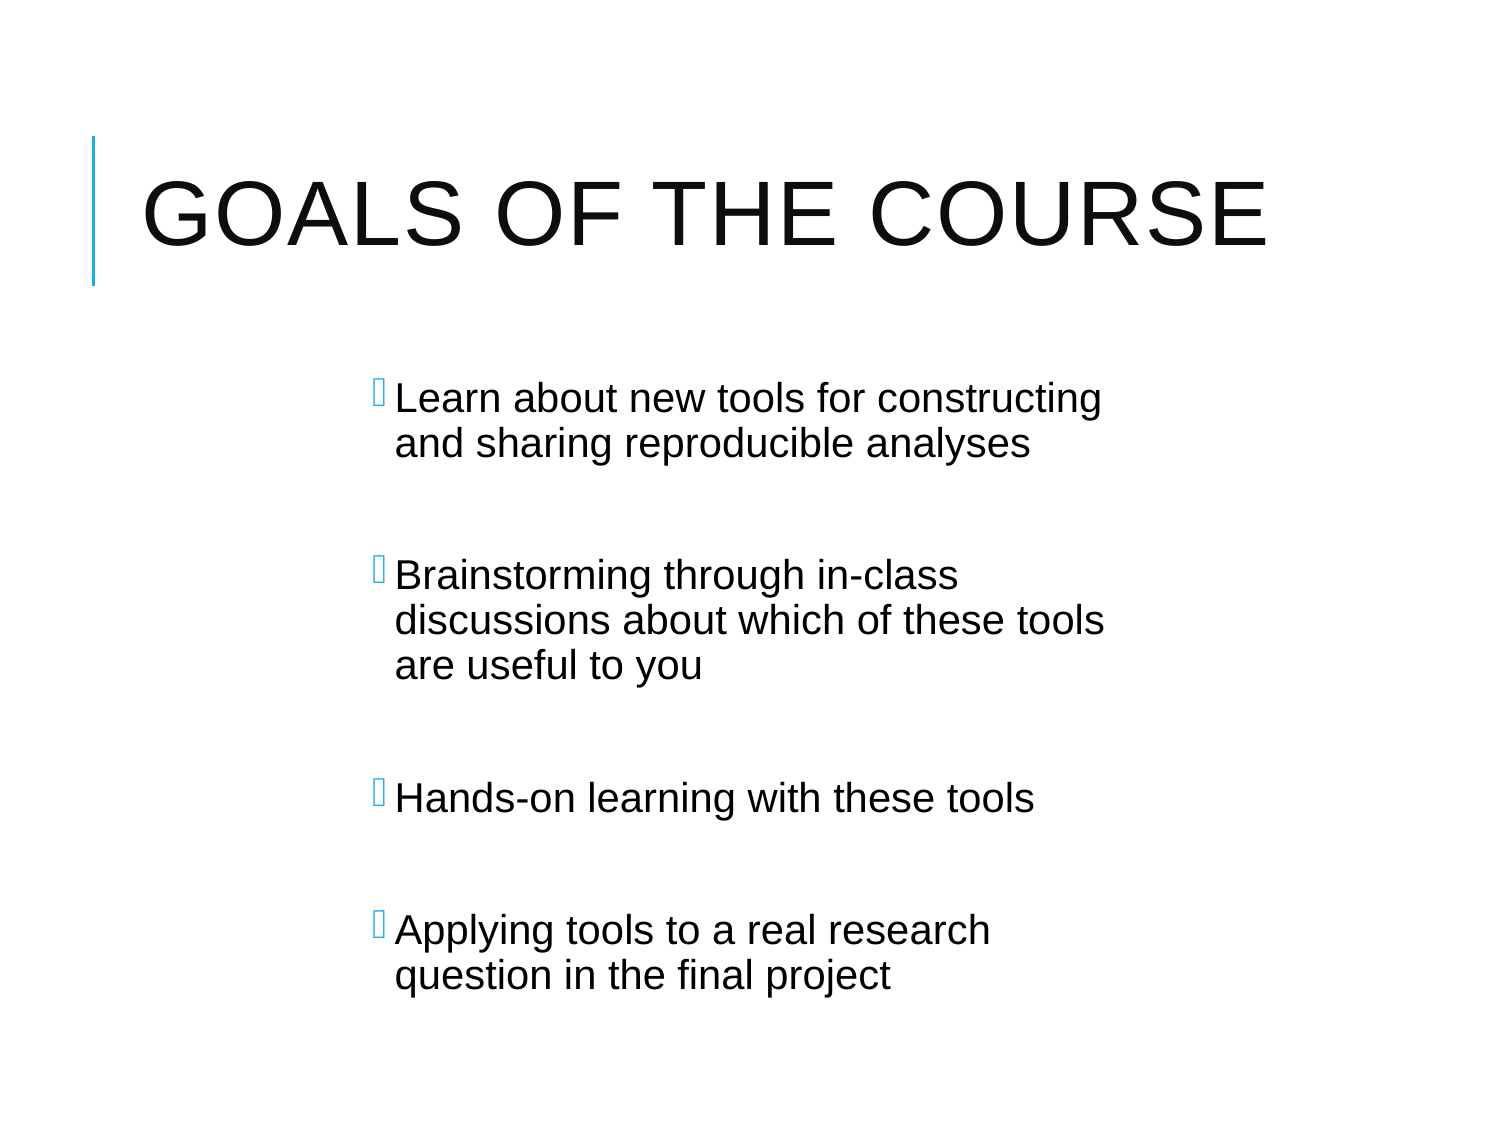

# Goals of the course
Learn about new tools for constructing and sharing reproducible analyses

Brainstorming through in-class discussions about which of these tools are useful to you

Hands-on learning with these tools

Applying tools to a real research question in the final project